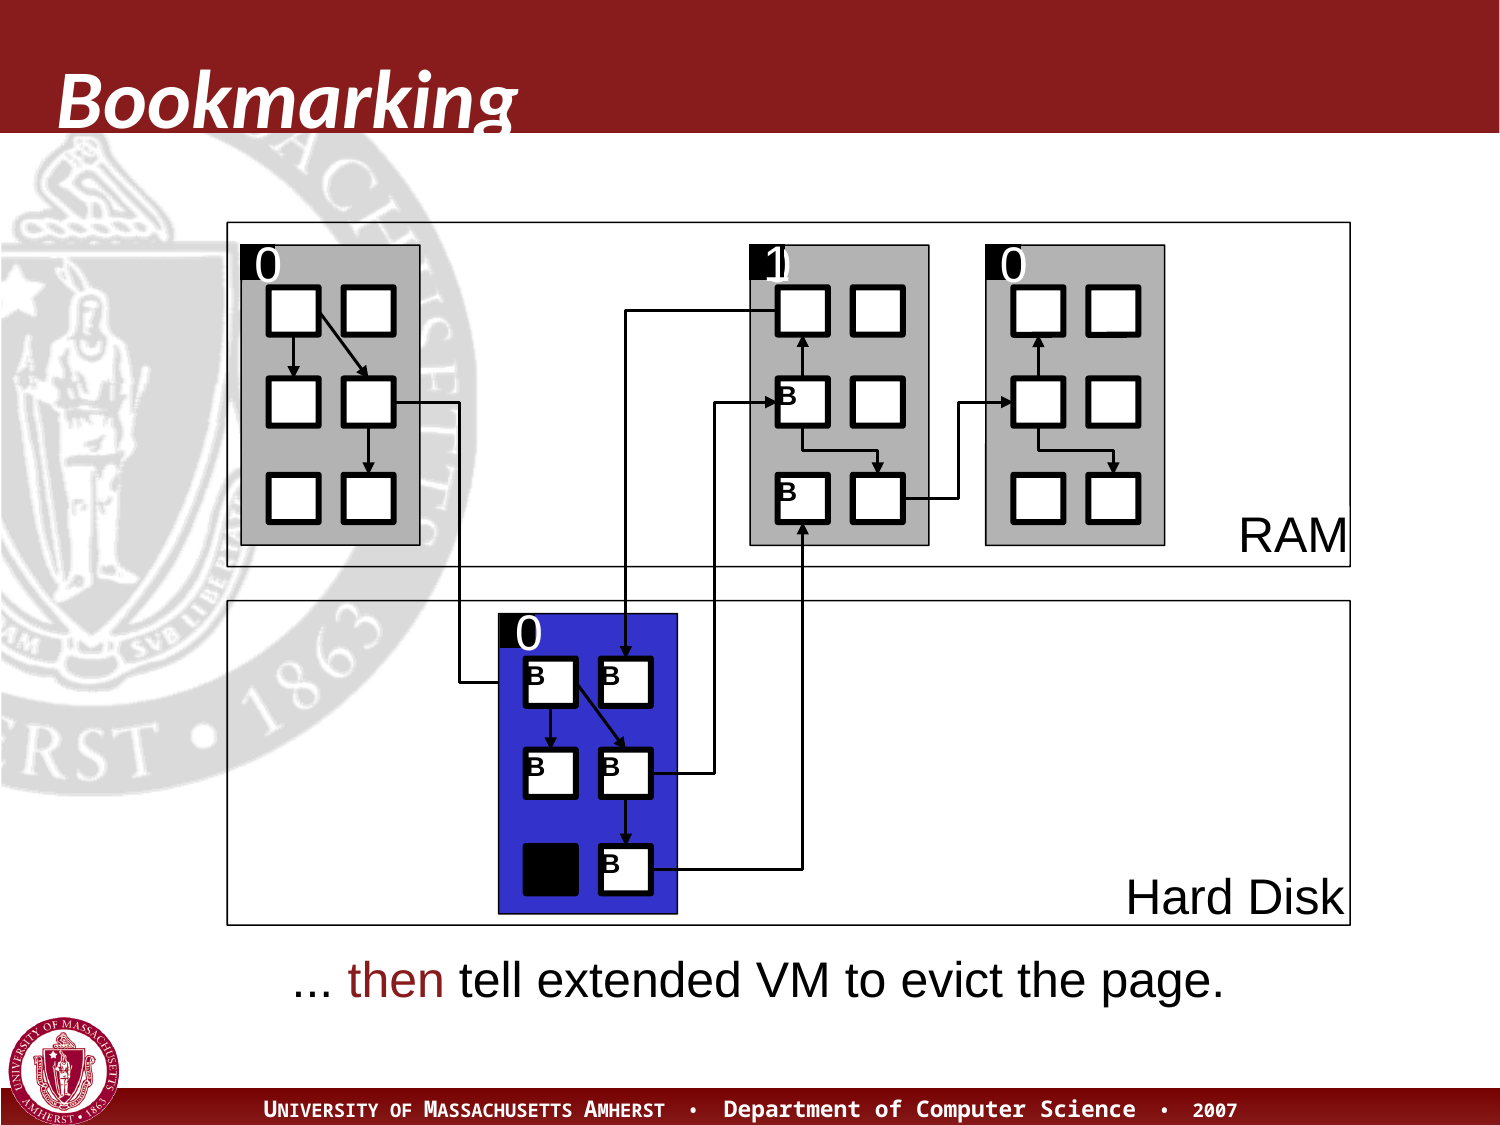

# Bookmarking

1
0
0
0

B

B

RAM

0
B
B
B
B

B
Hard Disk
... then tell extended VM to evict the page.